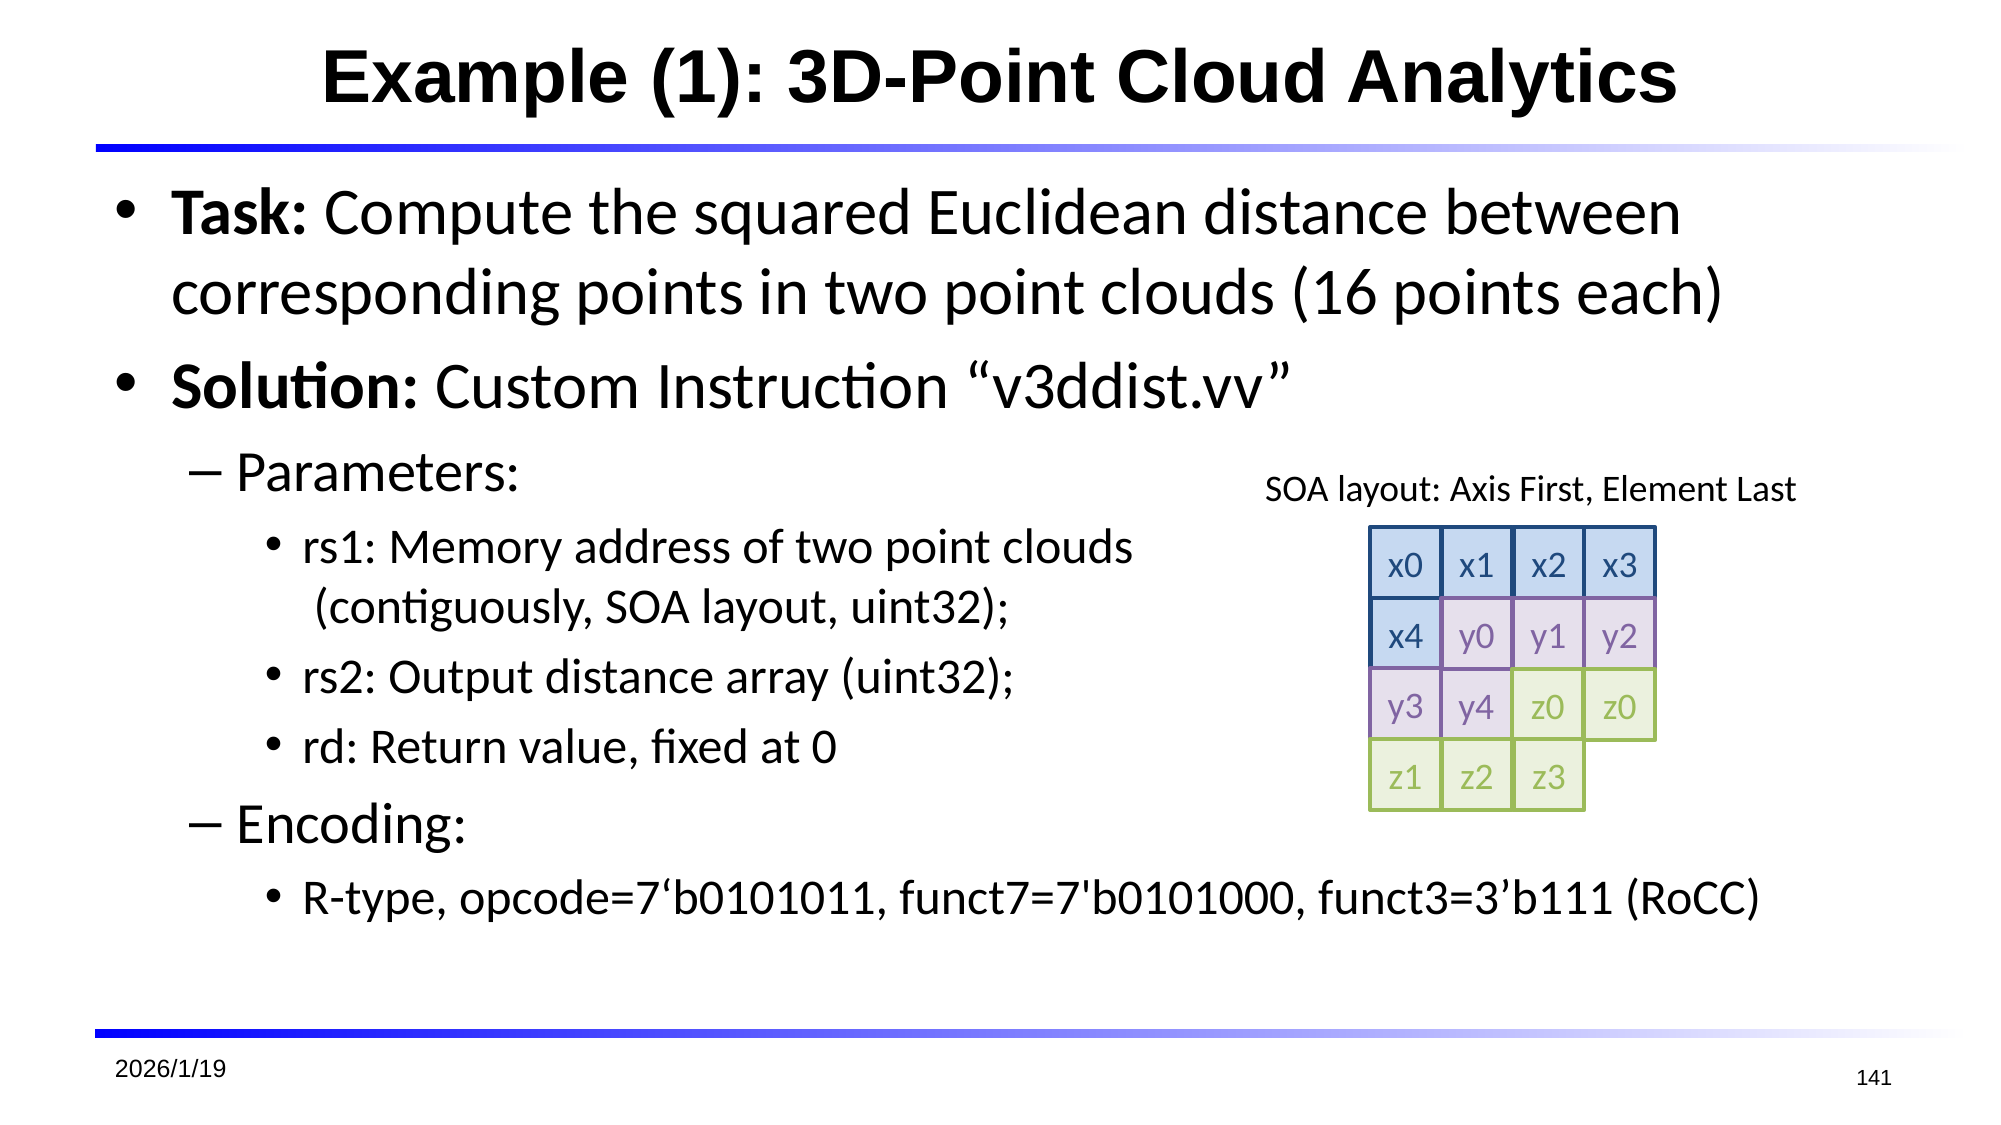

# Example (1): 3D-Point Cloud Analytics
Task: Compute the squared Euclidean distance between corresponding points in two point clouds (16 points each)
Solution: Custom Instruction “v3ddist.vv”
Parameters:
rs1: Memory address of two point clouds
 (contiguously, SOA layout, uint32);
rs2: Output distance array (uint32);
rd: Return value, fixed at 0
Encoding:
R-type, opcode=7‘b0101011, funct7=7'b0101000, funct3=3’b111 (RoCC)
SOA layout: Axis First, Element Last
x0
x1
x2
x3
x4
y0
y1
y2
y3
y4
z0
z0
z1
z2
z3
2026/1/19
141